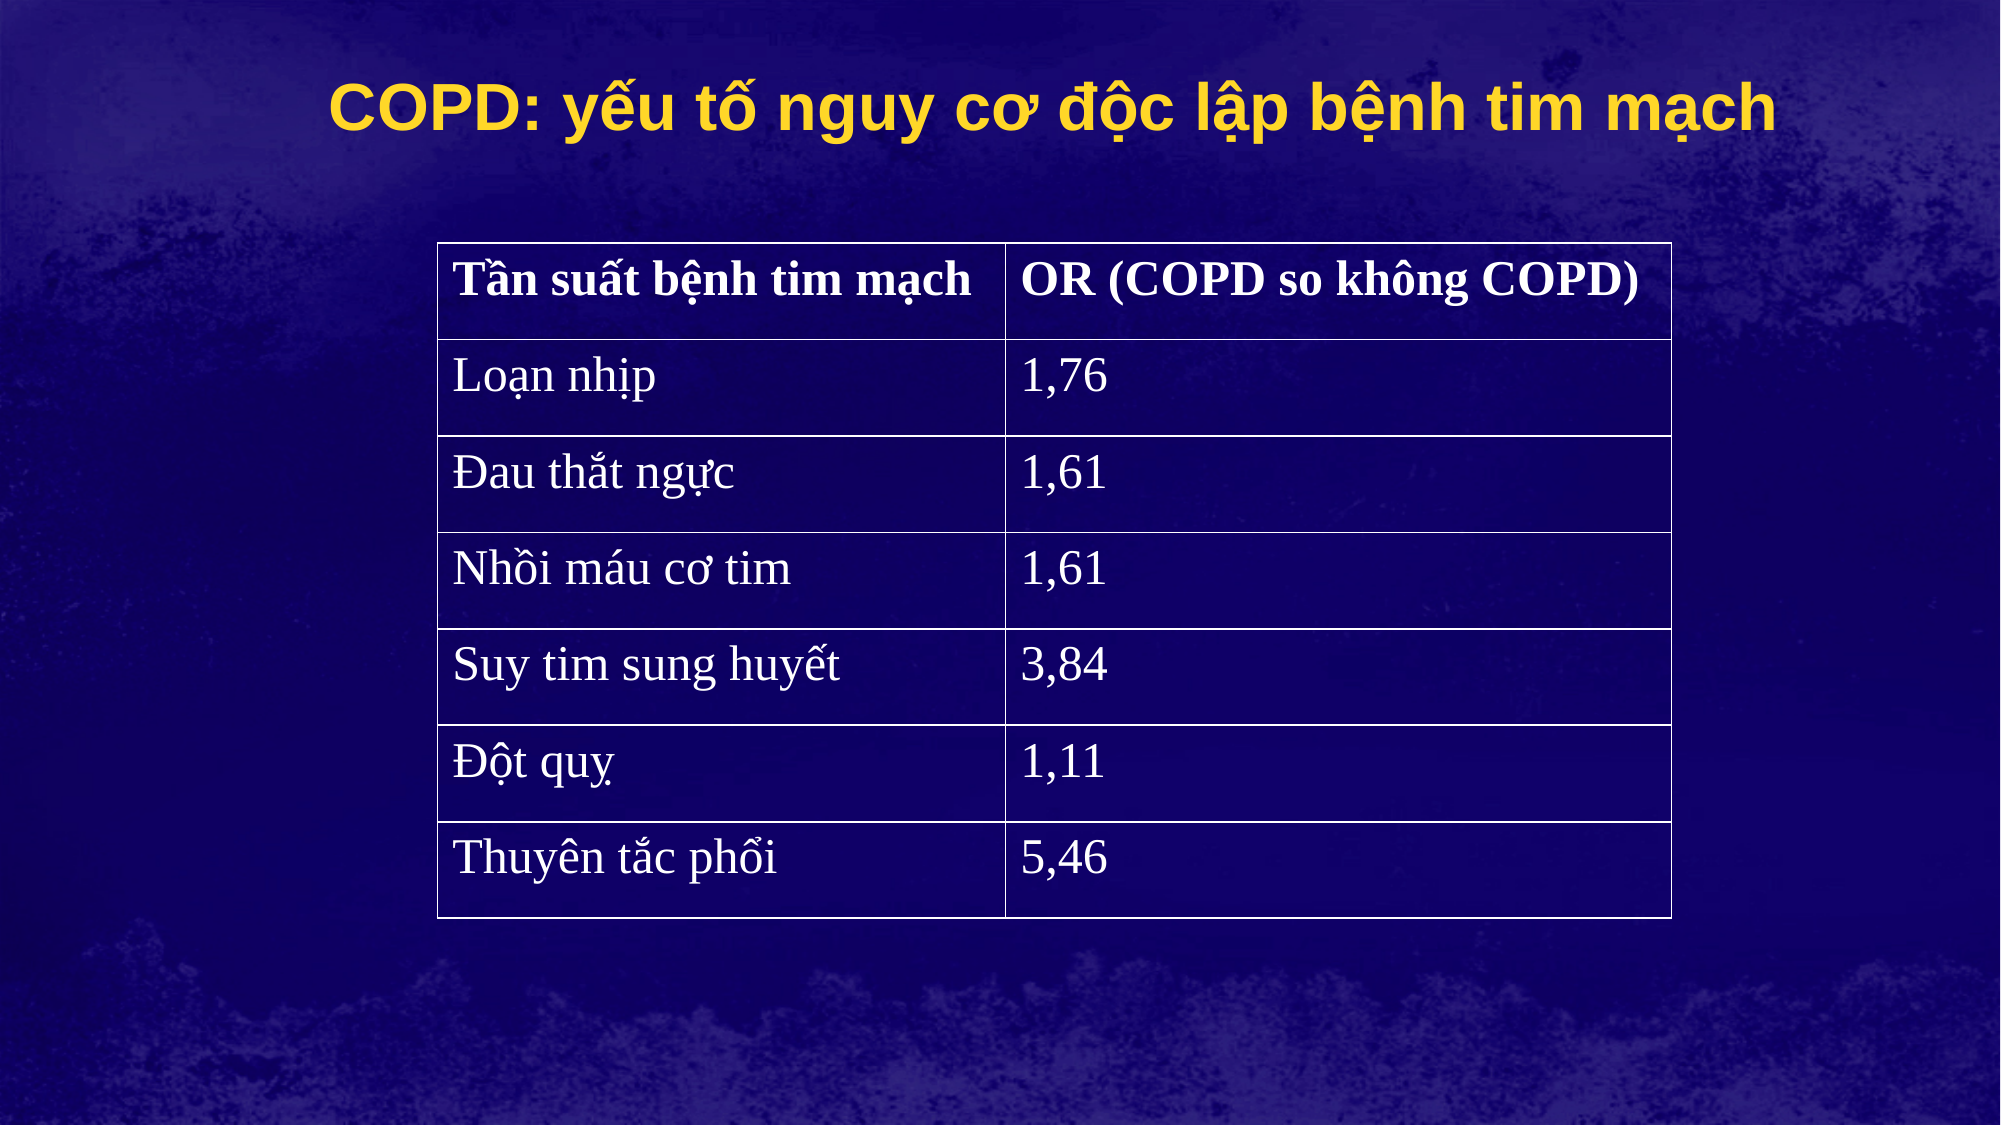

# COPD: yếu tố nguy cơ độc lập bệnh tim mạch
| Tần suất bệnh tim mạch | OR (COPD so không COPD) |
| --- | --- |
| Loạn nhịp | 1,76 |
| Đau thắt ngực | 1,61 |
| Nhồi máu cơ tim | 1,61 |
| Suy tim sung huyết | 3,84 |
| Đột quỵ | 1,11 |
| Thuyên tắc phổi | 5,46 |